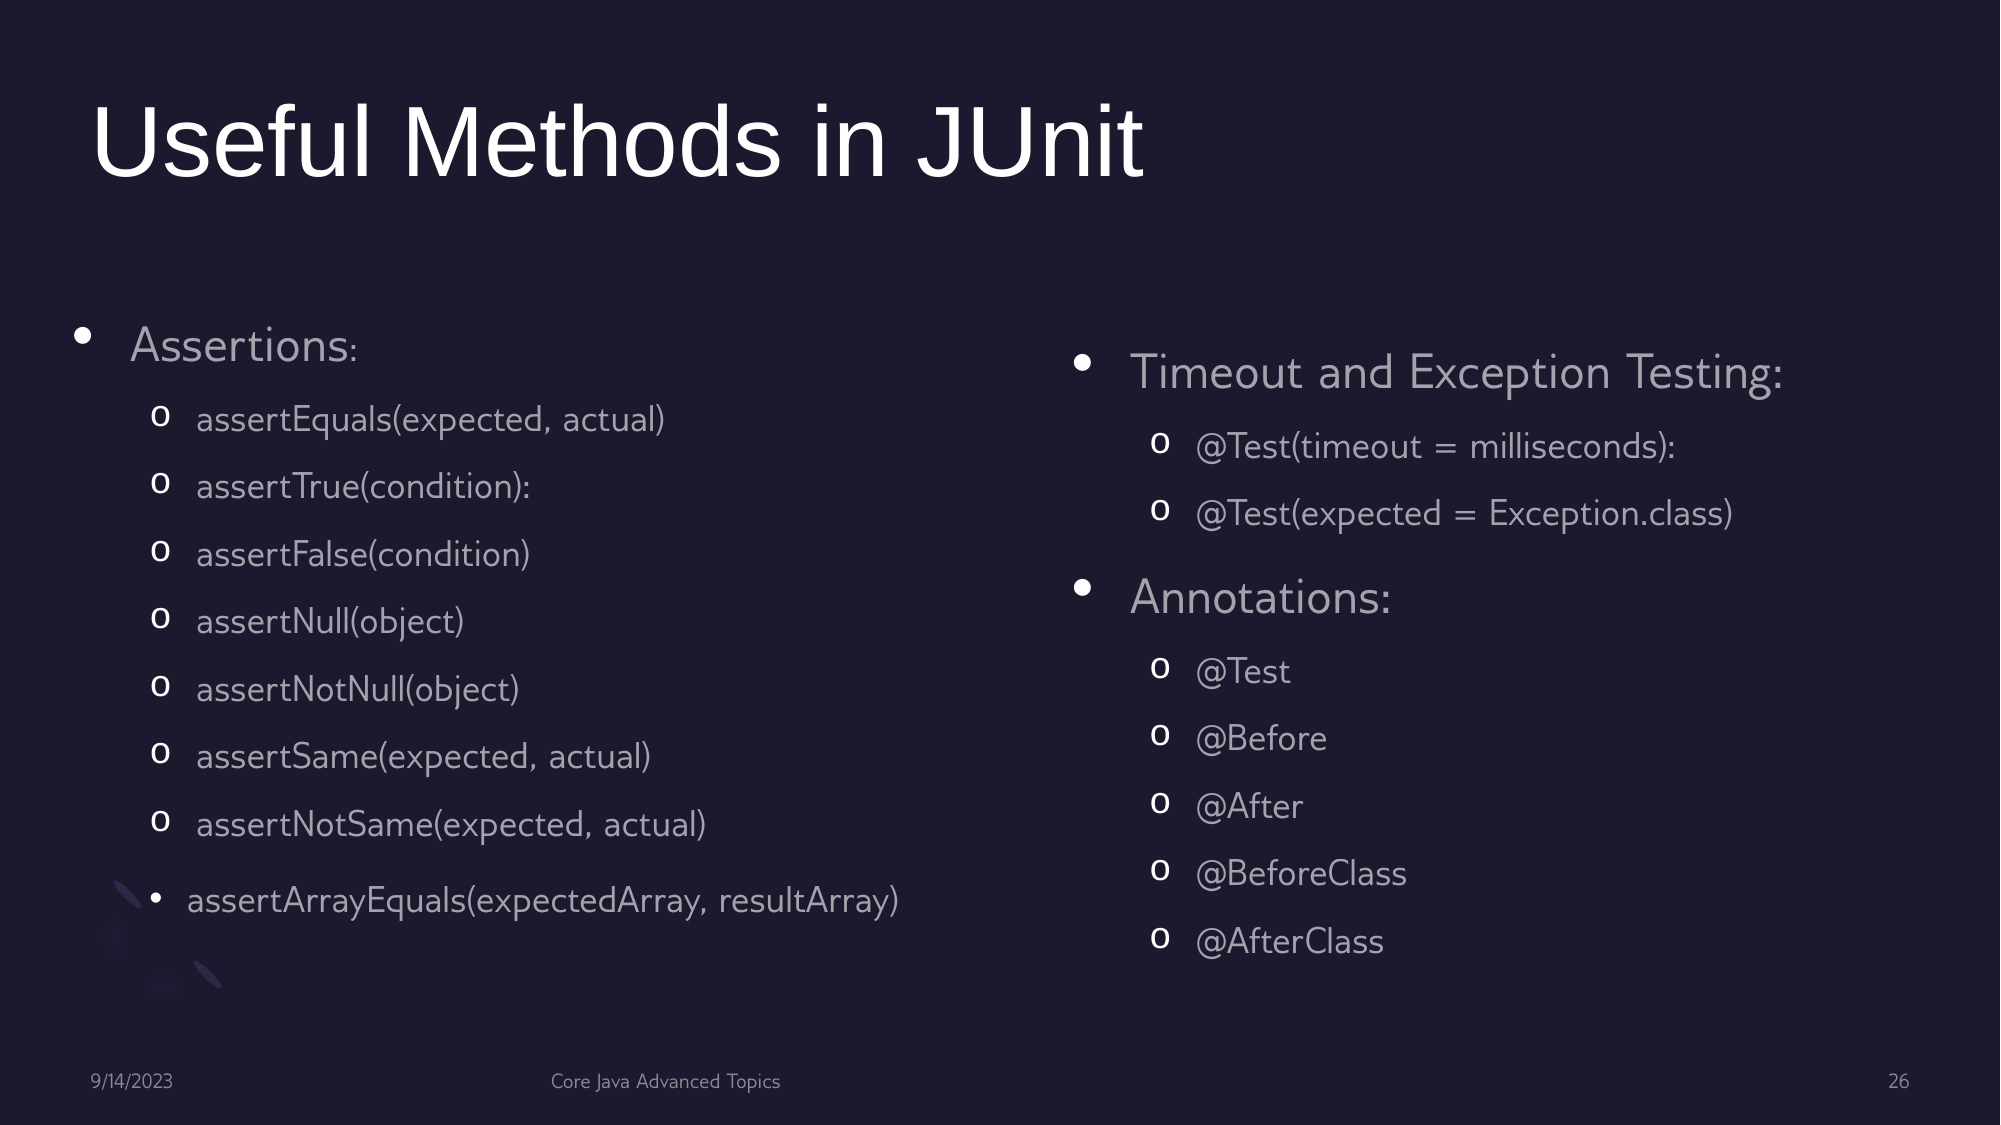

# Useful Methods in JUnit
Assertions:
assertEquals(expected, actual)
assertTrue(condition):
assertFalse(condition)
assertNull(object)
assertNotNull(object)
assertSame(expected, actual)
assertNotSame(expected, actual)
assertArrayEquals(expectedArray, resultArray)
Timeout and Exception Testing:
@Test(timeout = milliseconds):
@Test(expected = Exception.class)
Annotations:
@Test
@Before
@After
@BeforeClass
@AfterClass
9/14/2023
Core Java Advanced Topics
26